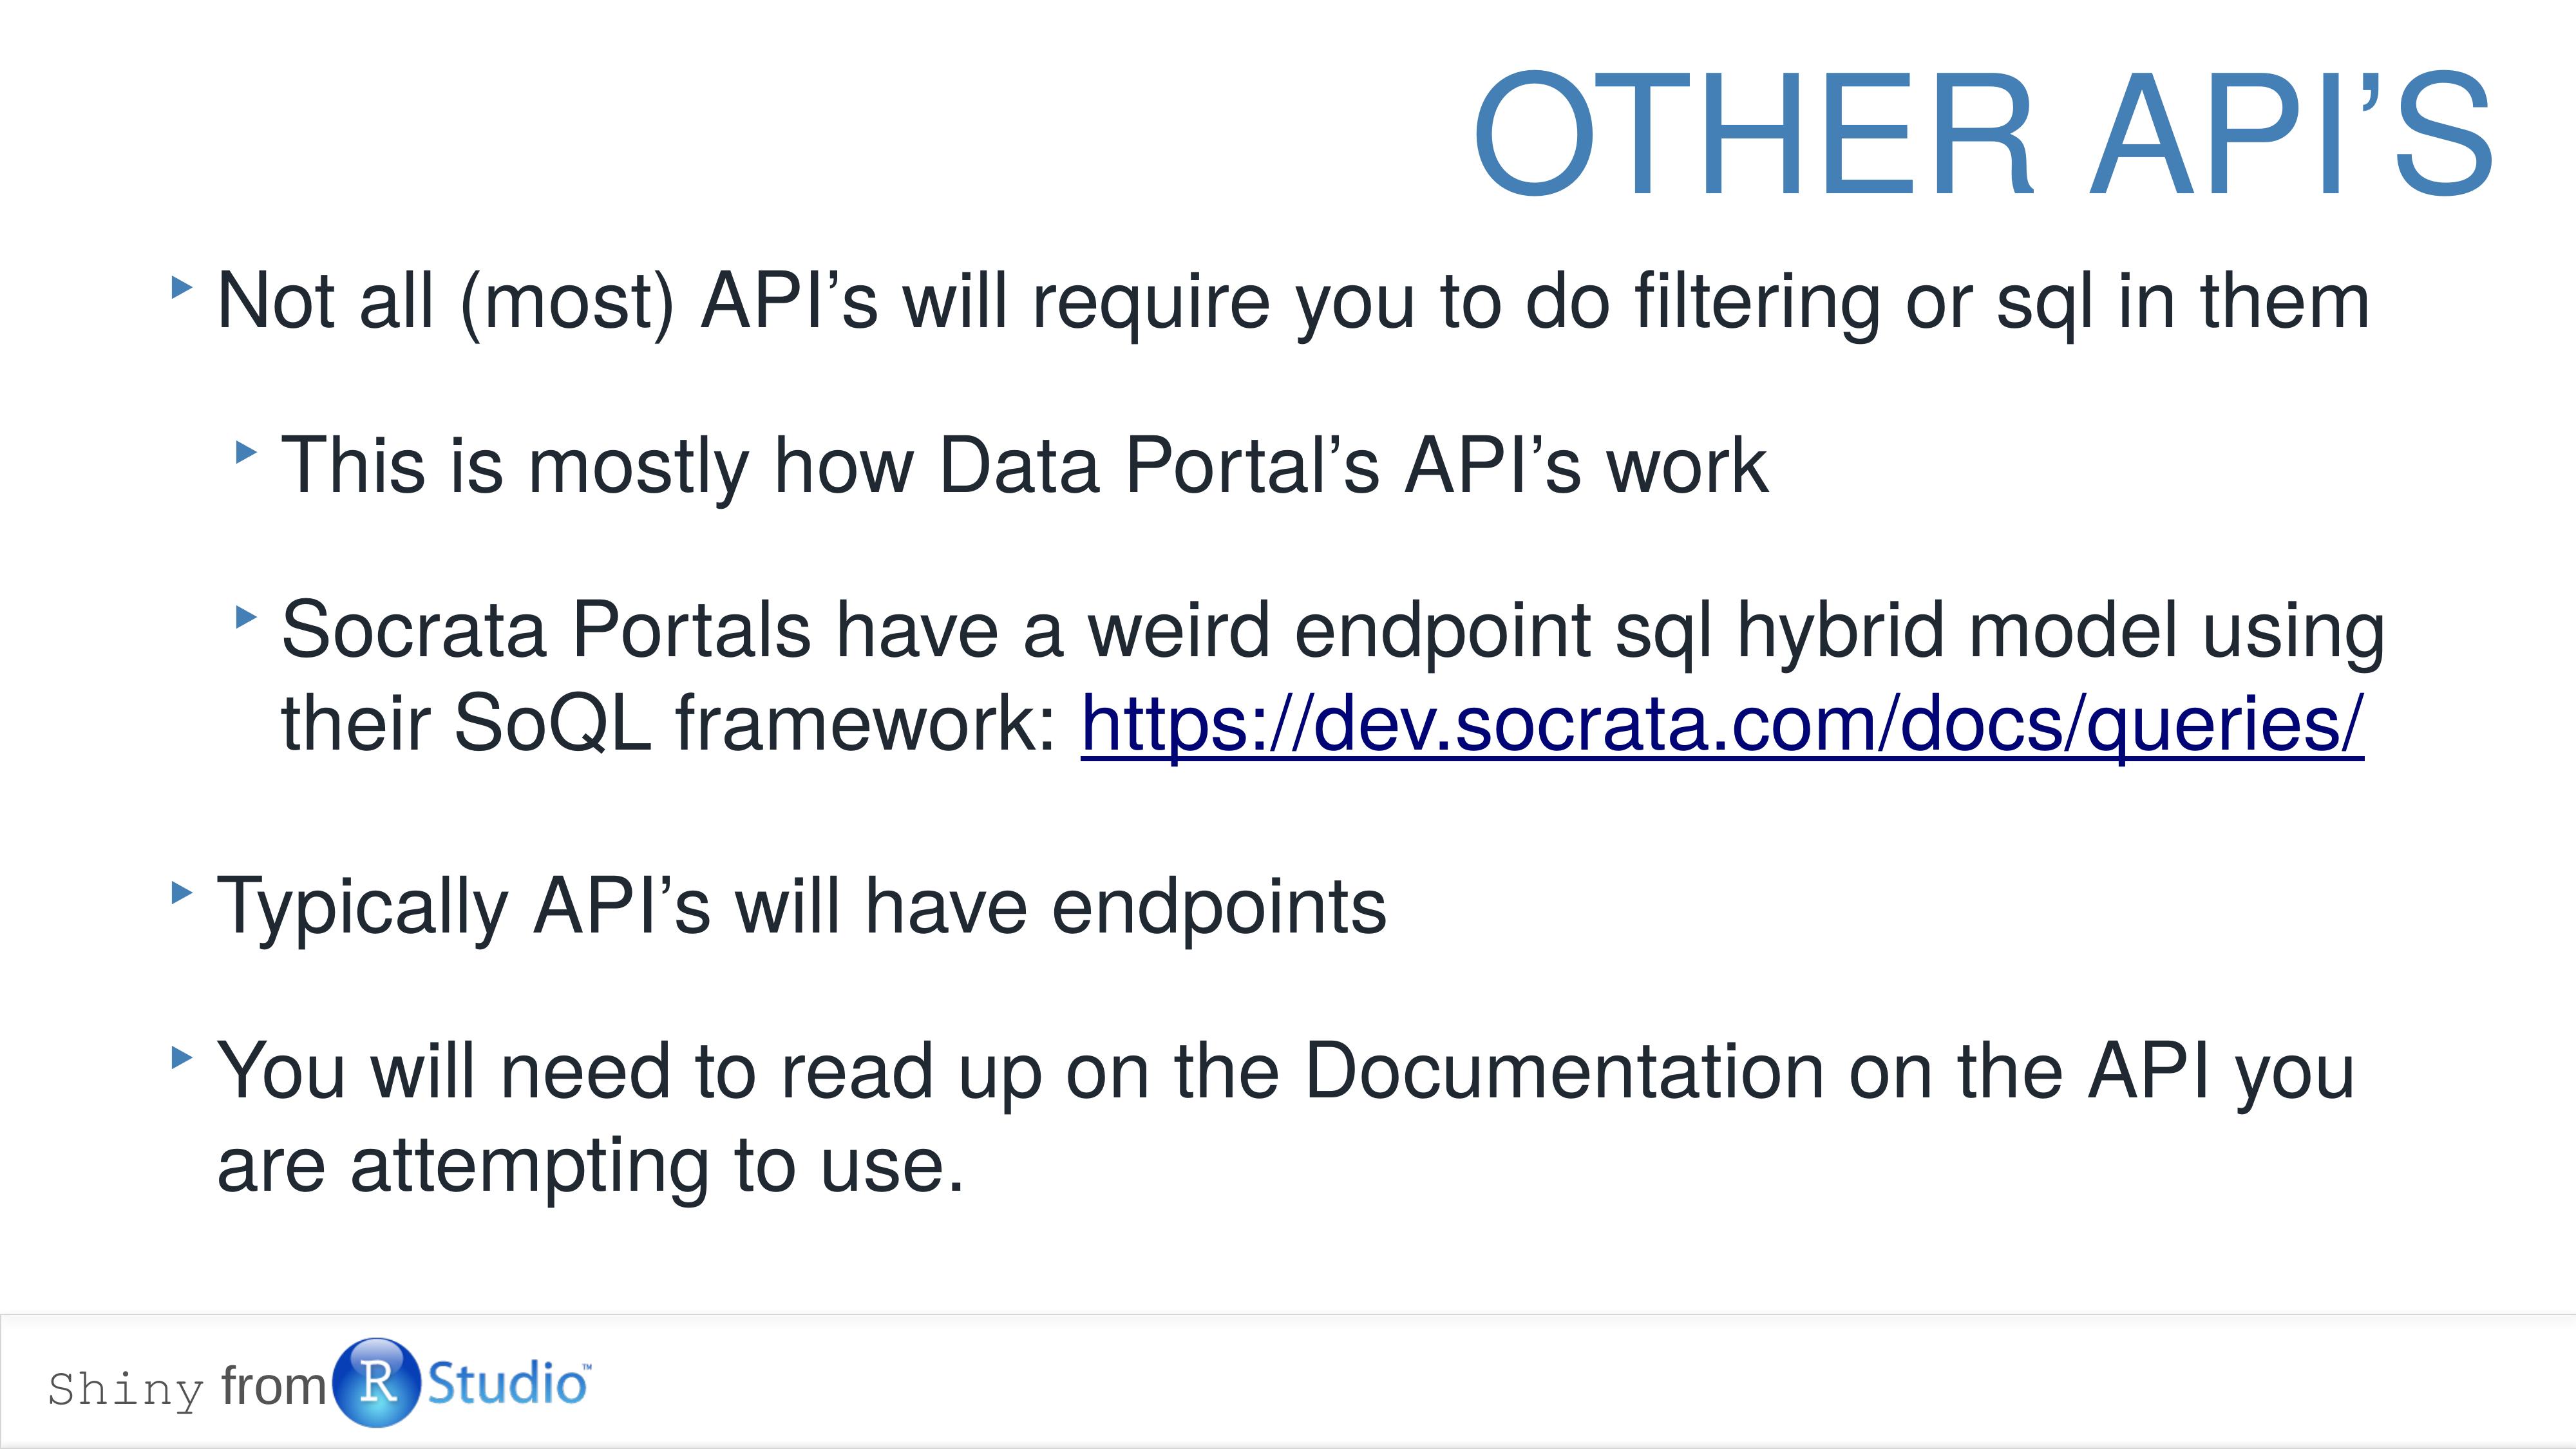

# Other api’s
Not all (most) API’s will require you to do filtering or sql in them
This is mostly how Data Portal’s API’s work
Socrata Portals have a weird endpoint sql hybrid model using their SoQL framework: https://dev.socrata.com/docs/queries/
Typically API’s will have endpoints
You will need to read up on the Documentation on the API you are attempting to use.